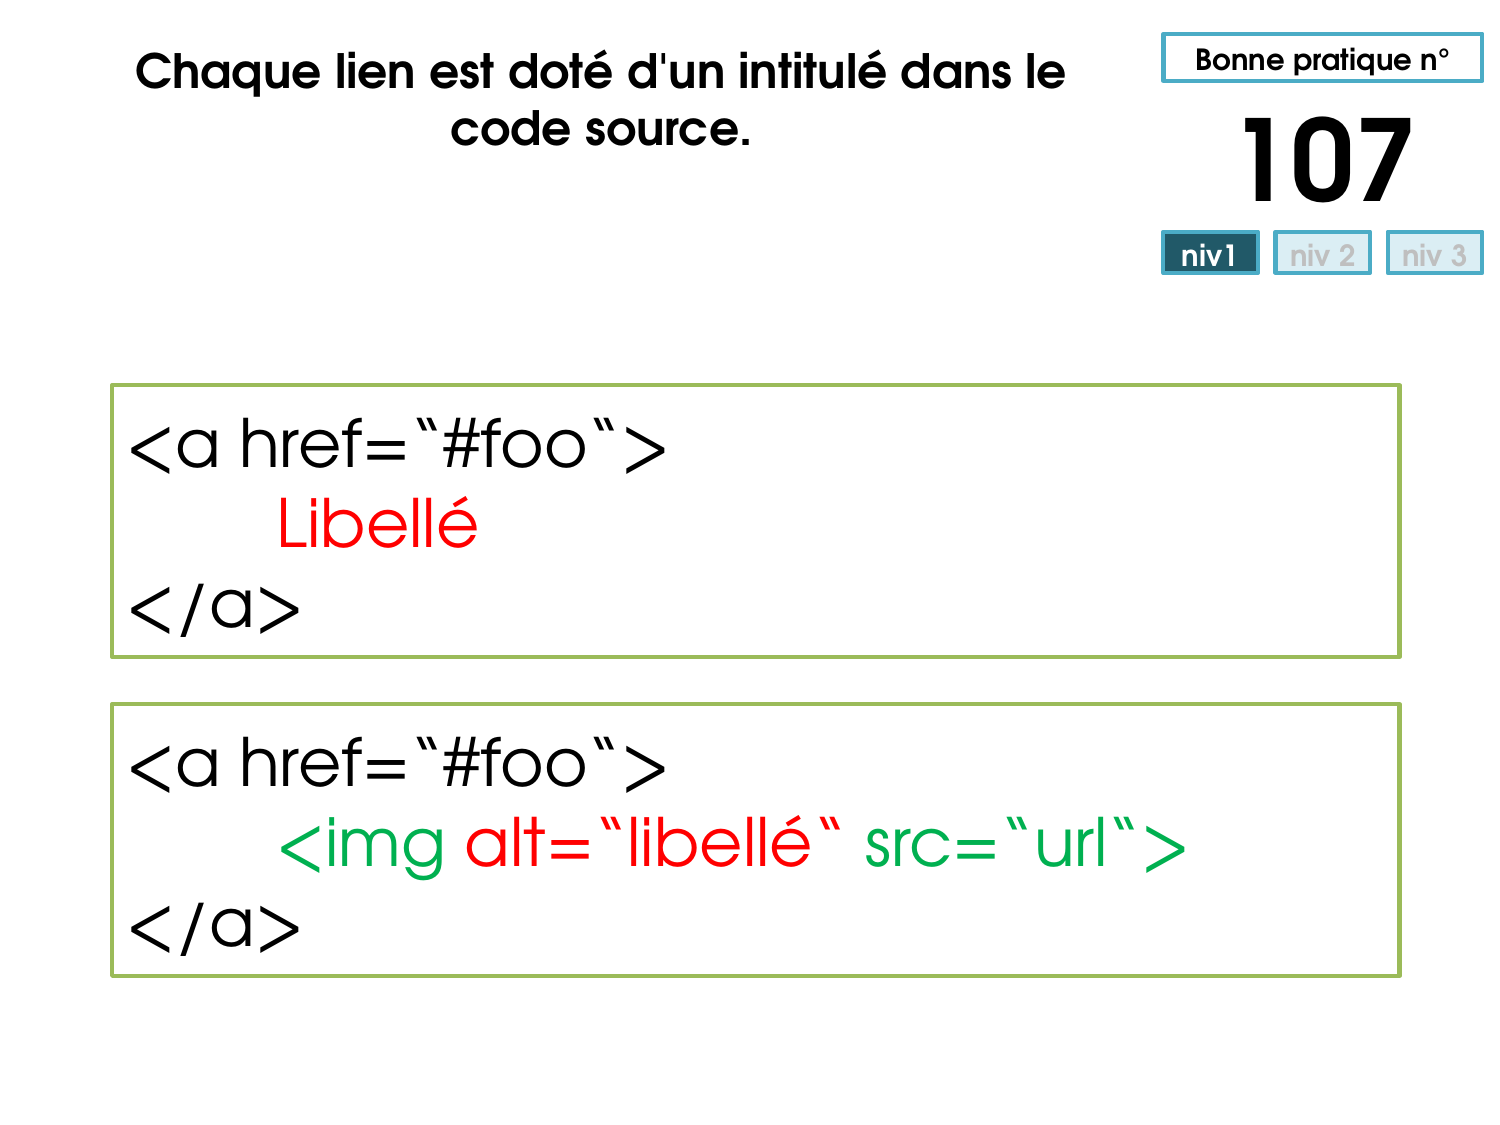

# Chaque lien est doté d'un intitulé dans le code source.
107
<a href=“#foo“>
	Libellé
</a>
<a href=“#foo“>
	<img alt=“libellé“ src=“url“>
</a>